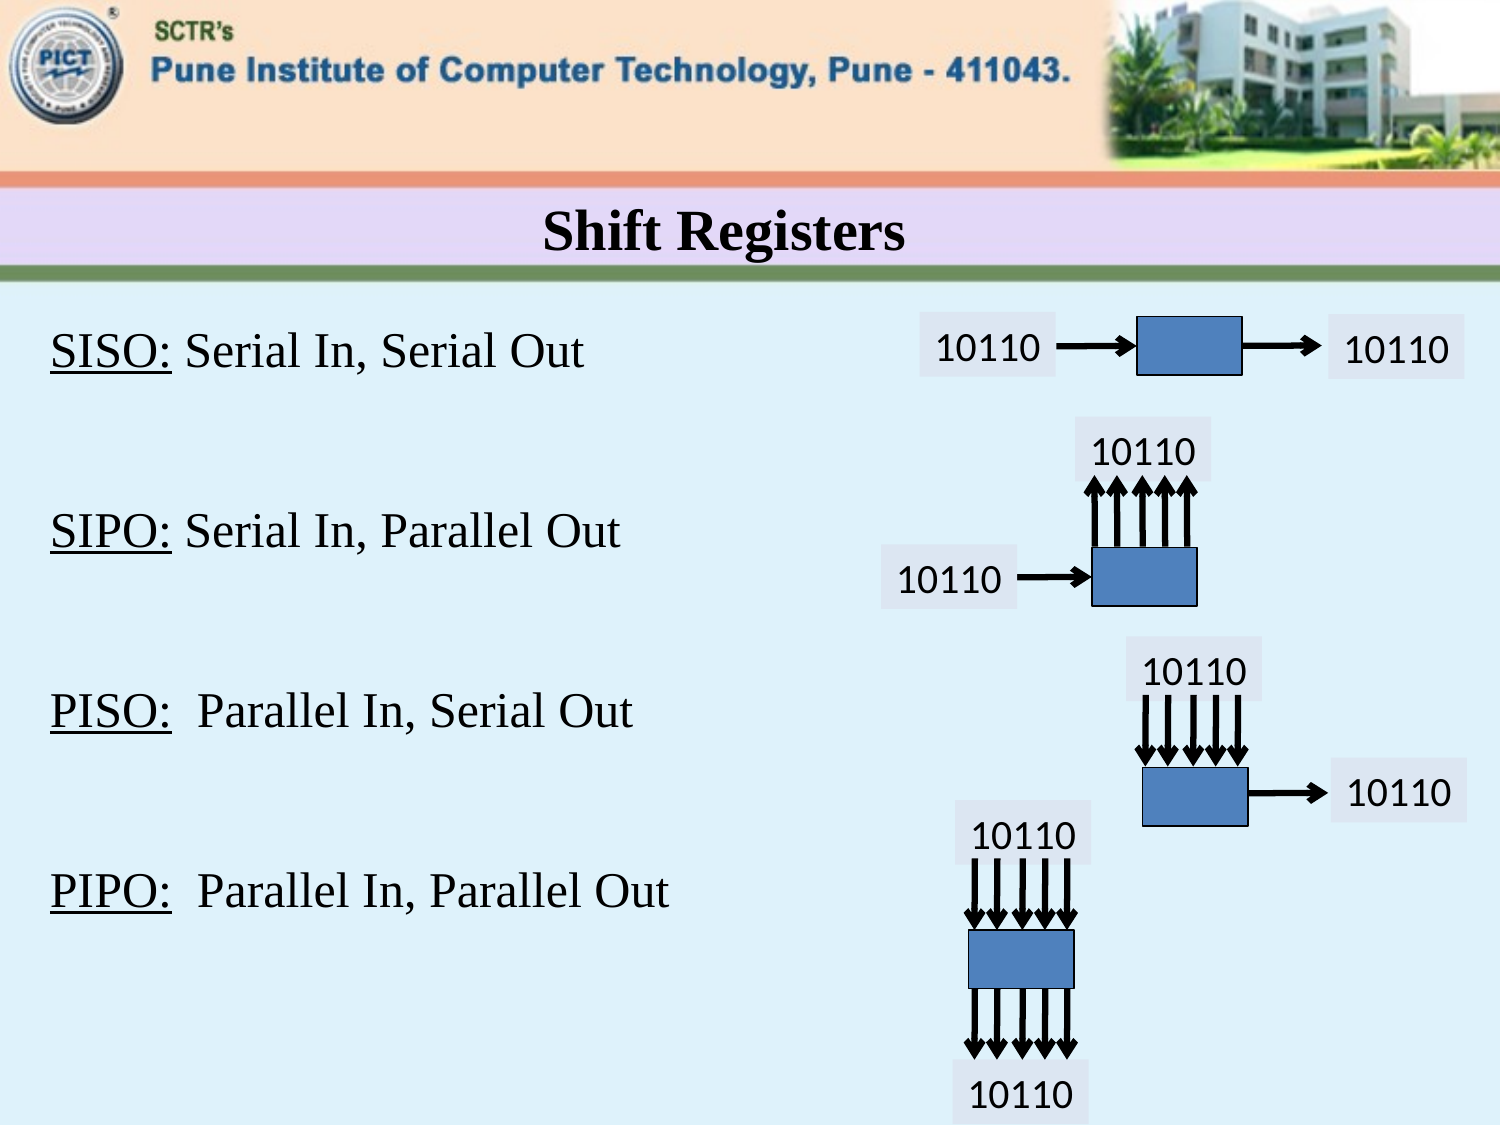

# Shift Registers
10110
10110

SISO: Serial In, Serial Out

SIPO: Serial In, Parallel Out

PISO:  Parallel In, Serial Out

PIPO:  Parallel In, Parallel Out
10110
10110

10110
10110

10110

10110